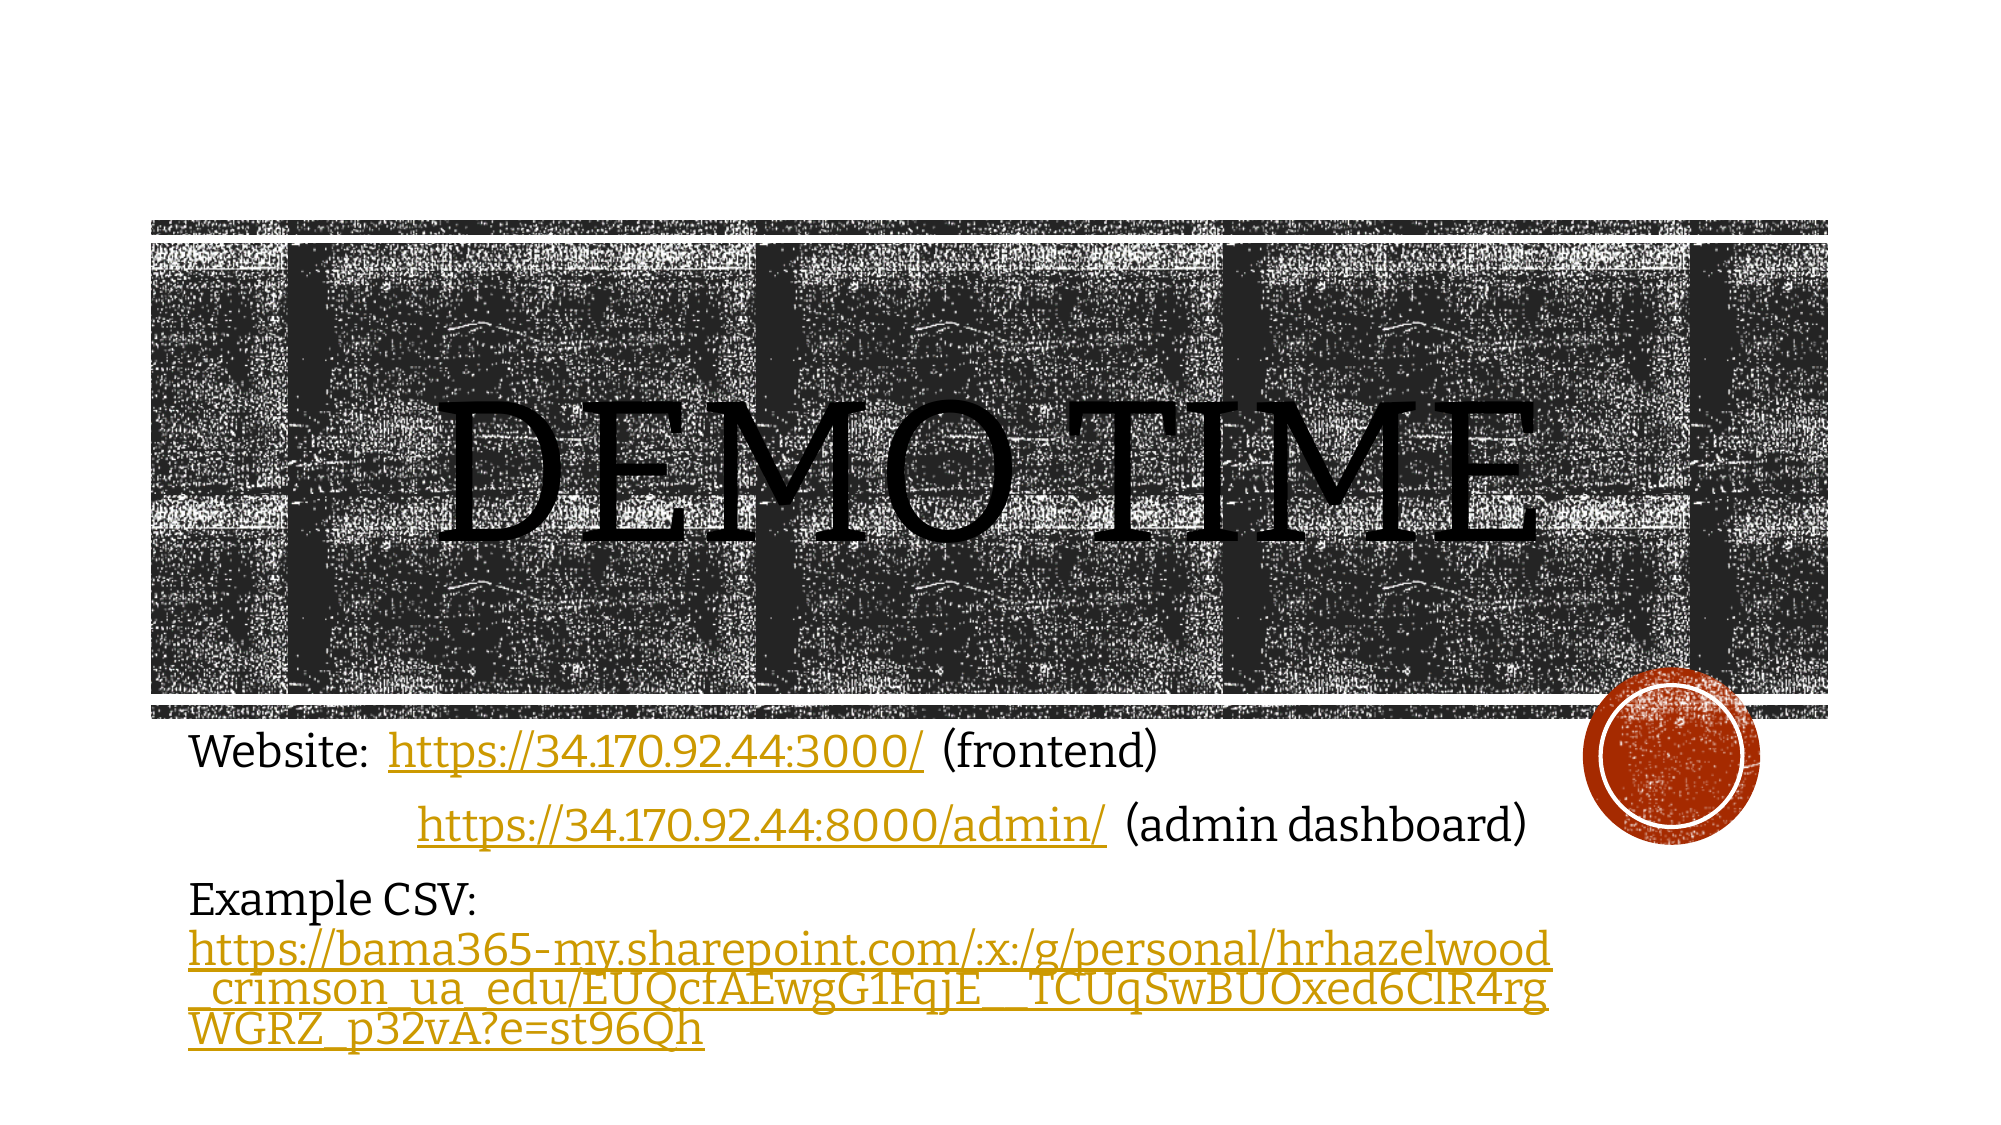

# Demo time
Website:  https://34.170.92.44:3000/  (frontend)
     https://34.170.92.44:8000/admin/  (admin dashboard)
Example CSV: https://bama365-my.sharepoint.com/:x:/g/personal/hrhazelwood_crimson_ua_edu/EUQcfAEwgG1FqjE__TCUqSwBUOxed6ClR4rgWGRZ_p32vA?e=st96Qh